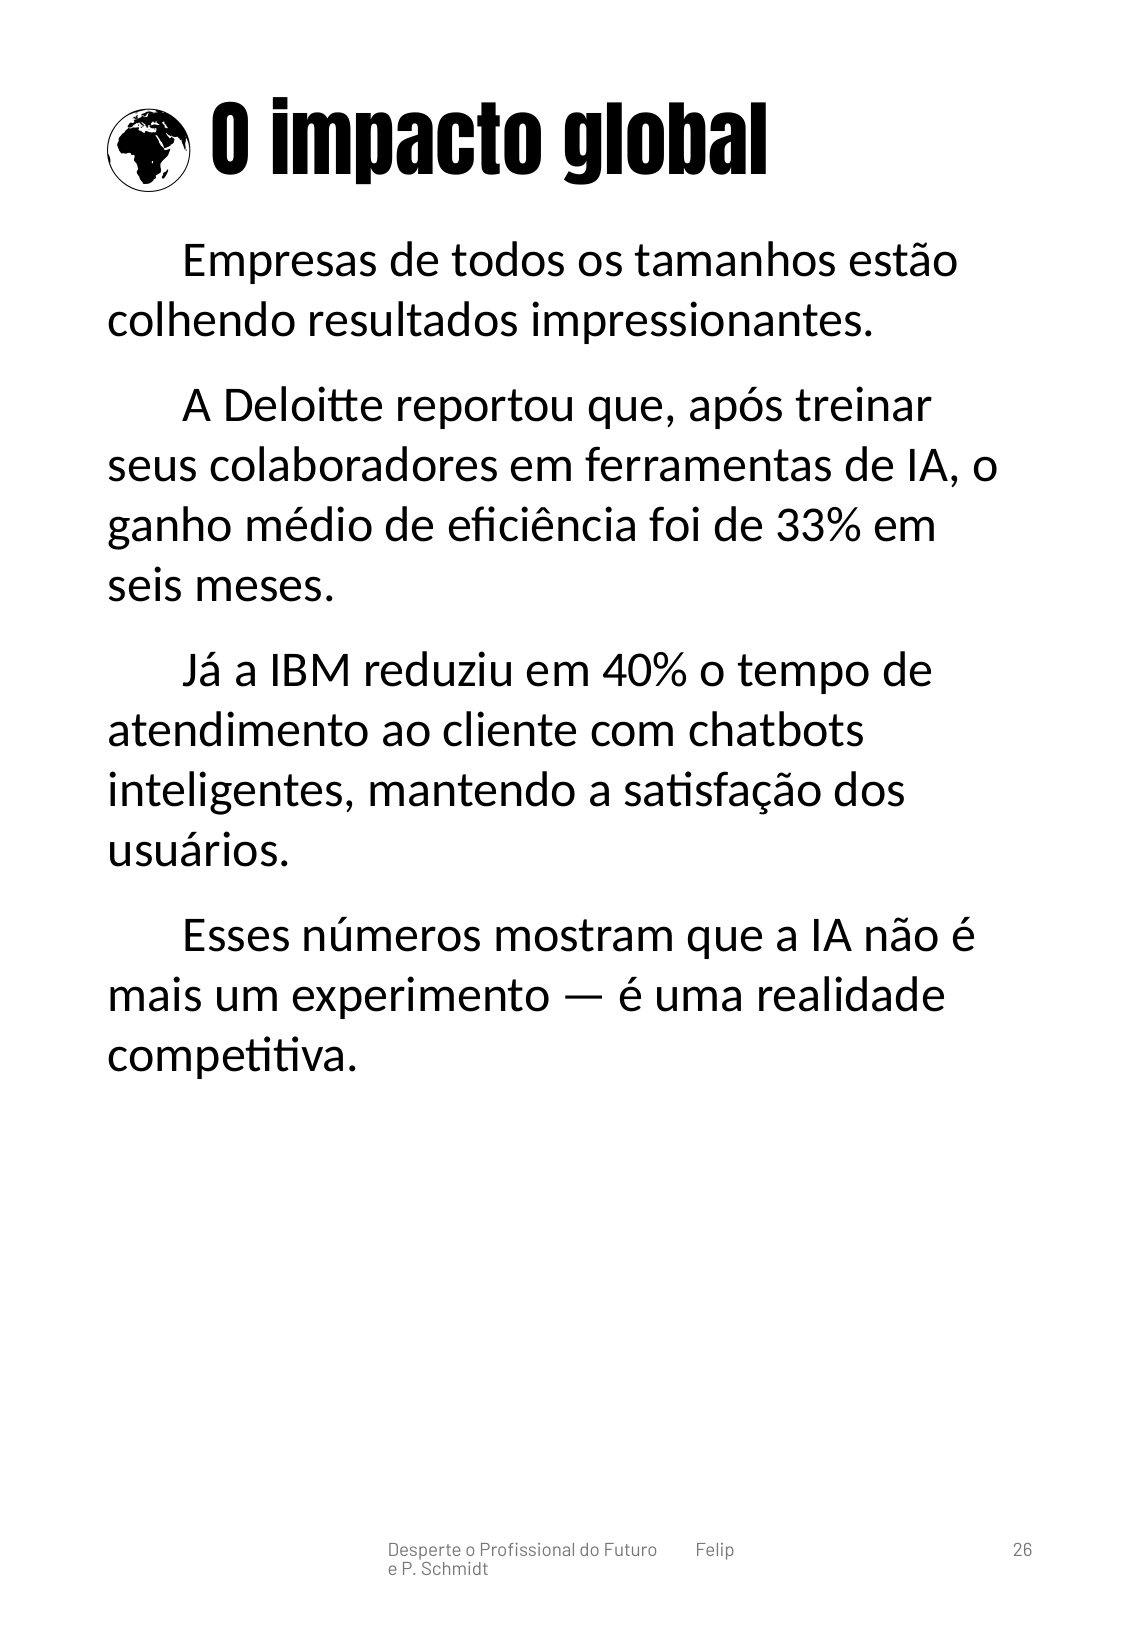

🌍 O impacto global
Empresas de todos os tamanhos estão colhendo resultados impressionantes.
A Deloitte reportou que, após treinar seus colaboradores em ferramentas de IA, o ganho médio de eficiência foi de 33% em seis meses.
Já a IBM reduziu em 40% o tempo de atendimento ao cliente com chatbots inteligentes, mantendo a satisfação dos usuários.
Esses números mostram que a IA não é mais um experimento — é uma realidade competitiva.

Desperte o Profissional do Futuro          Felipe P. Schmidt
26